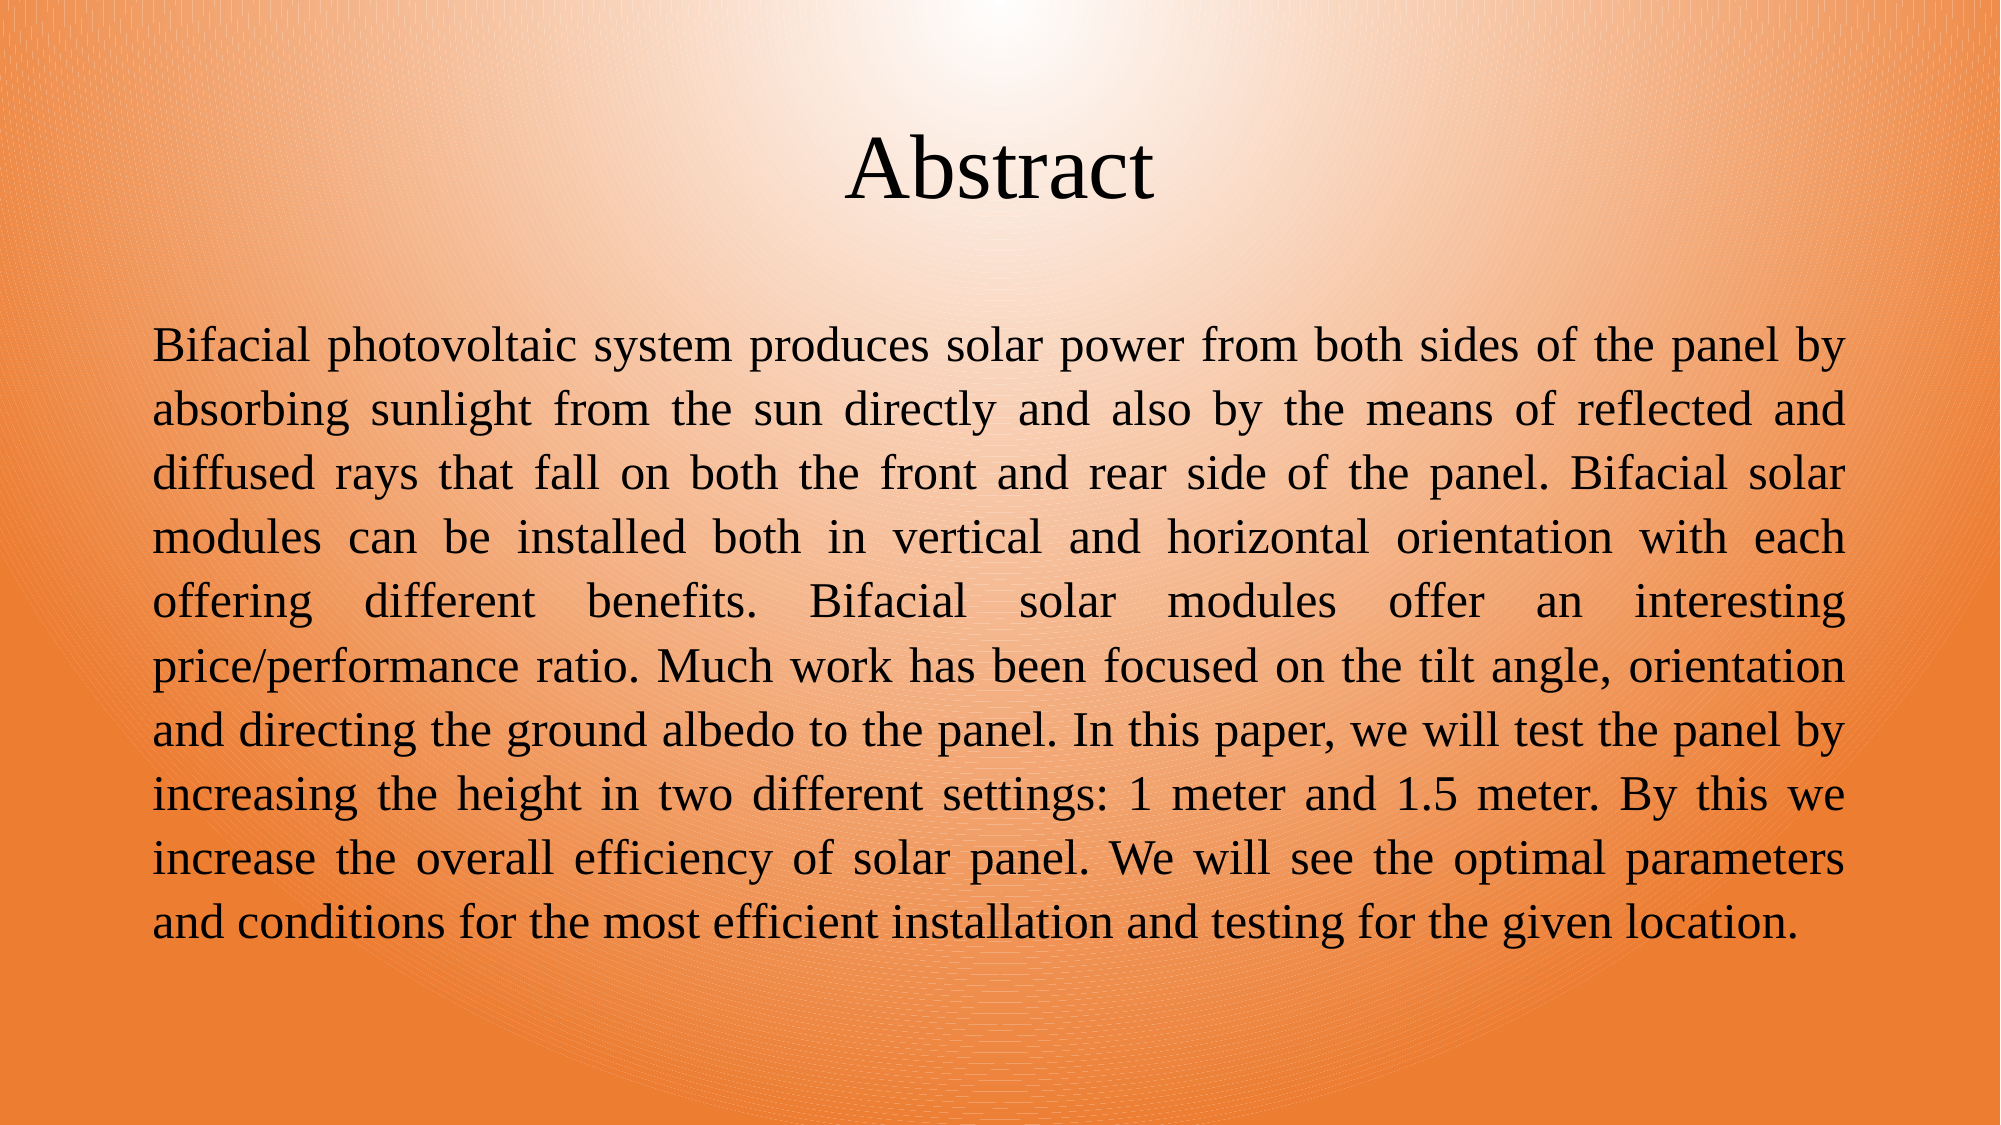

# Abstract
Bifacial photovoltaic system produces solar power from both sides of the panel by absorbing sunlight from the sun directly and also by the means of reflected and diffused rays that fall on both the front and rear side of the panel. Bifacial solar modules can be installed both in vertical and horizontal orientation with each offering different benefits. Bifacial solar modules offer an interesting price/performance ratio. Much work has been focused on the tilt angle, orientation and directing the ground albedo to the panel. In this paper, we will test the panel by increasing the height in two different settings: 1 meter and 1.5 meter. By this we increase the overall efficiency of solar panel. We will see the optimal parameters and conditions for the most efficient installation and testing for the given location.